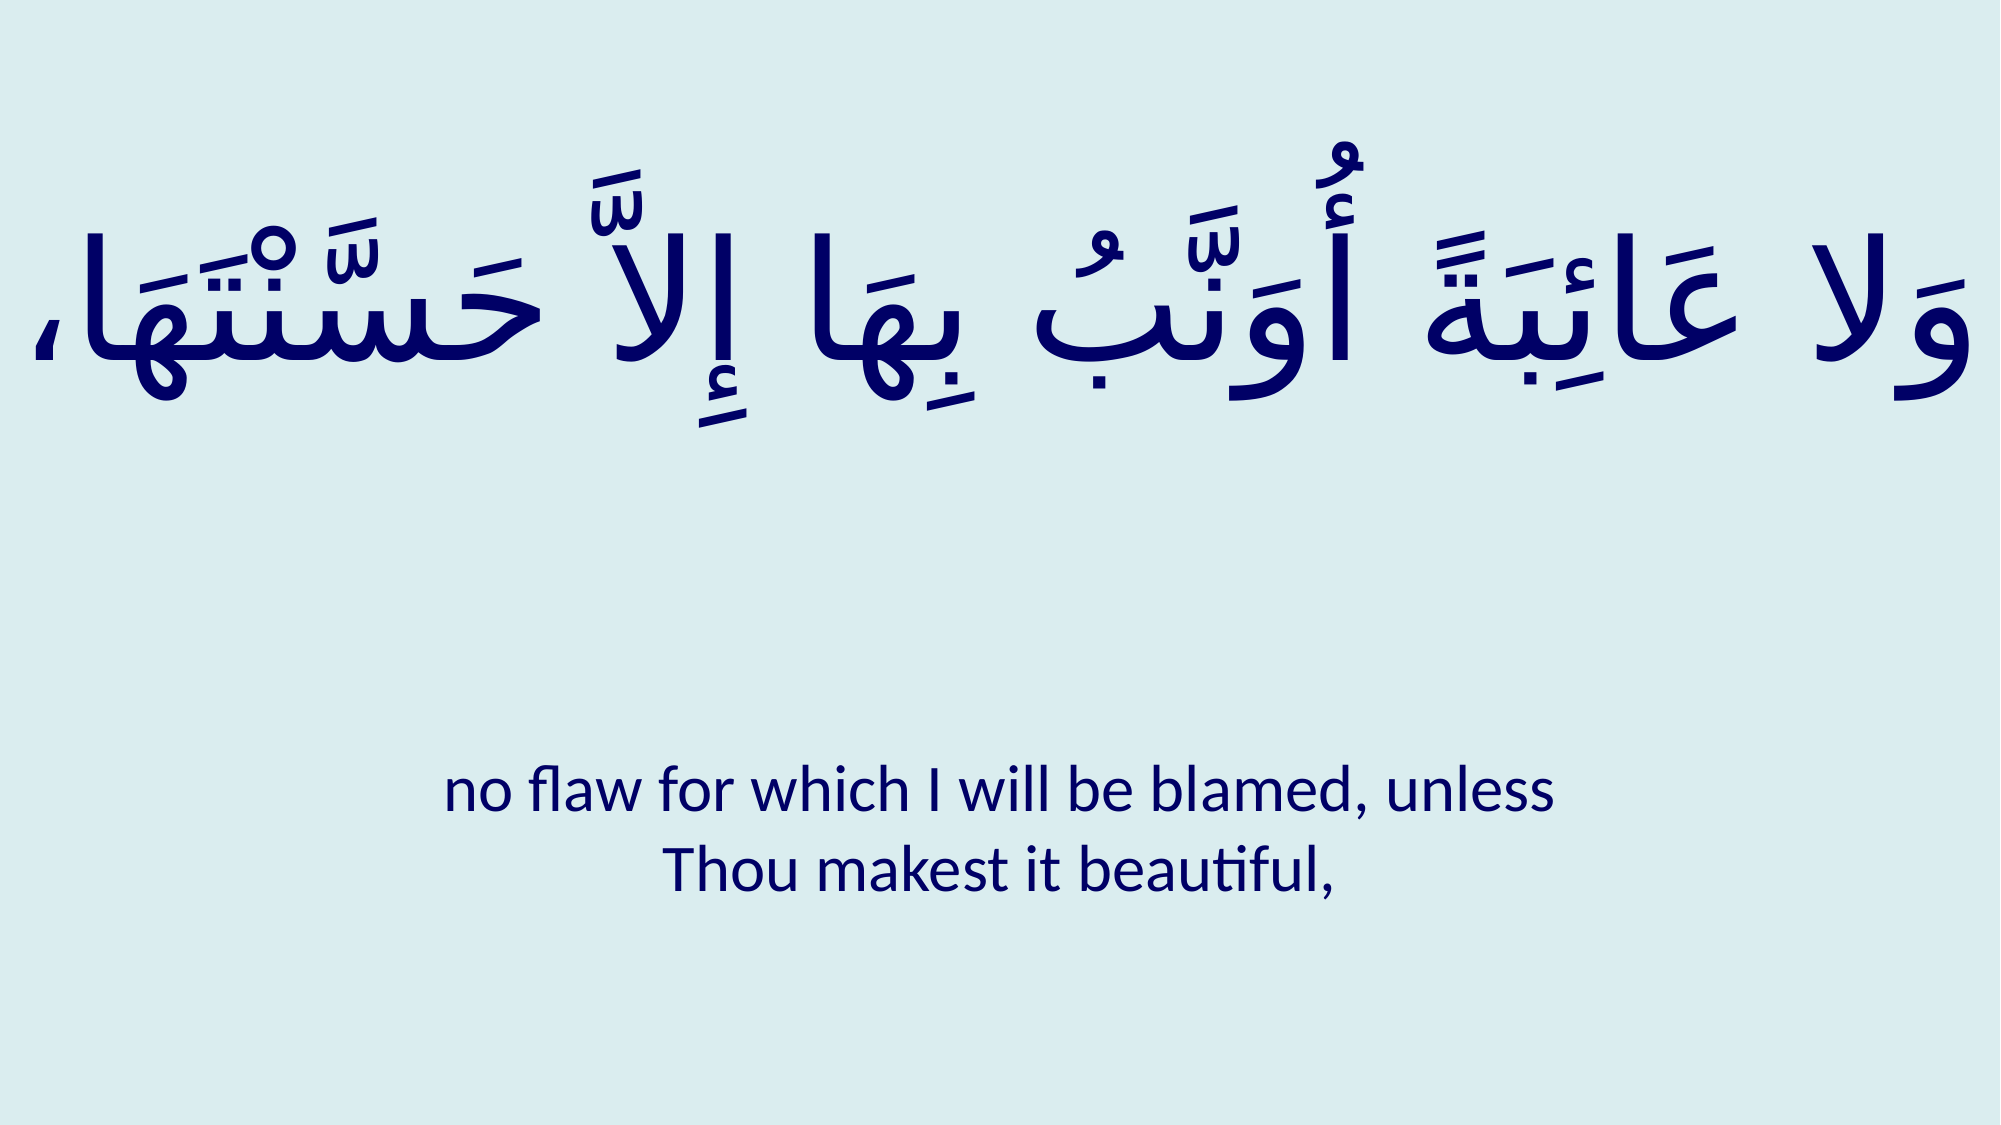

# وَلا عَائِبَةً أُوَنَّبُ بِهَا إِلاَّ حَسَّنْتَهَا،
no flaw for which I will be blamed, unless Thou makest it beautiful,